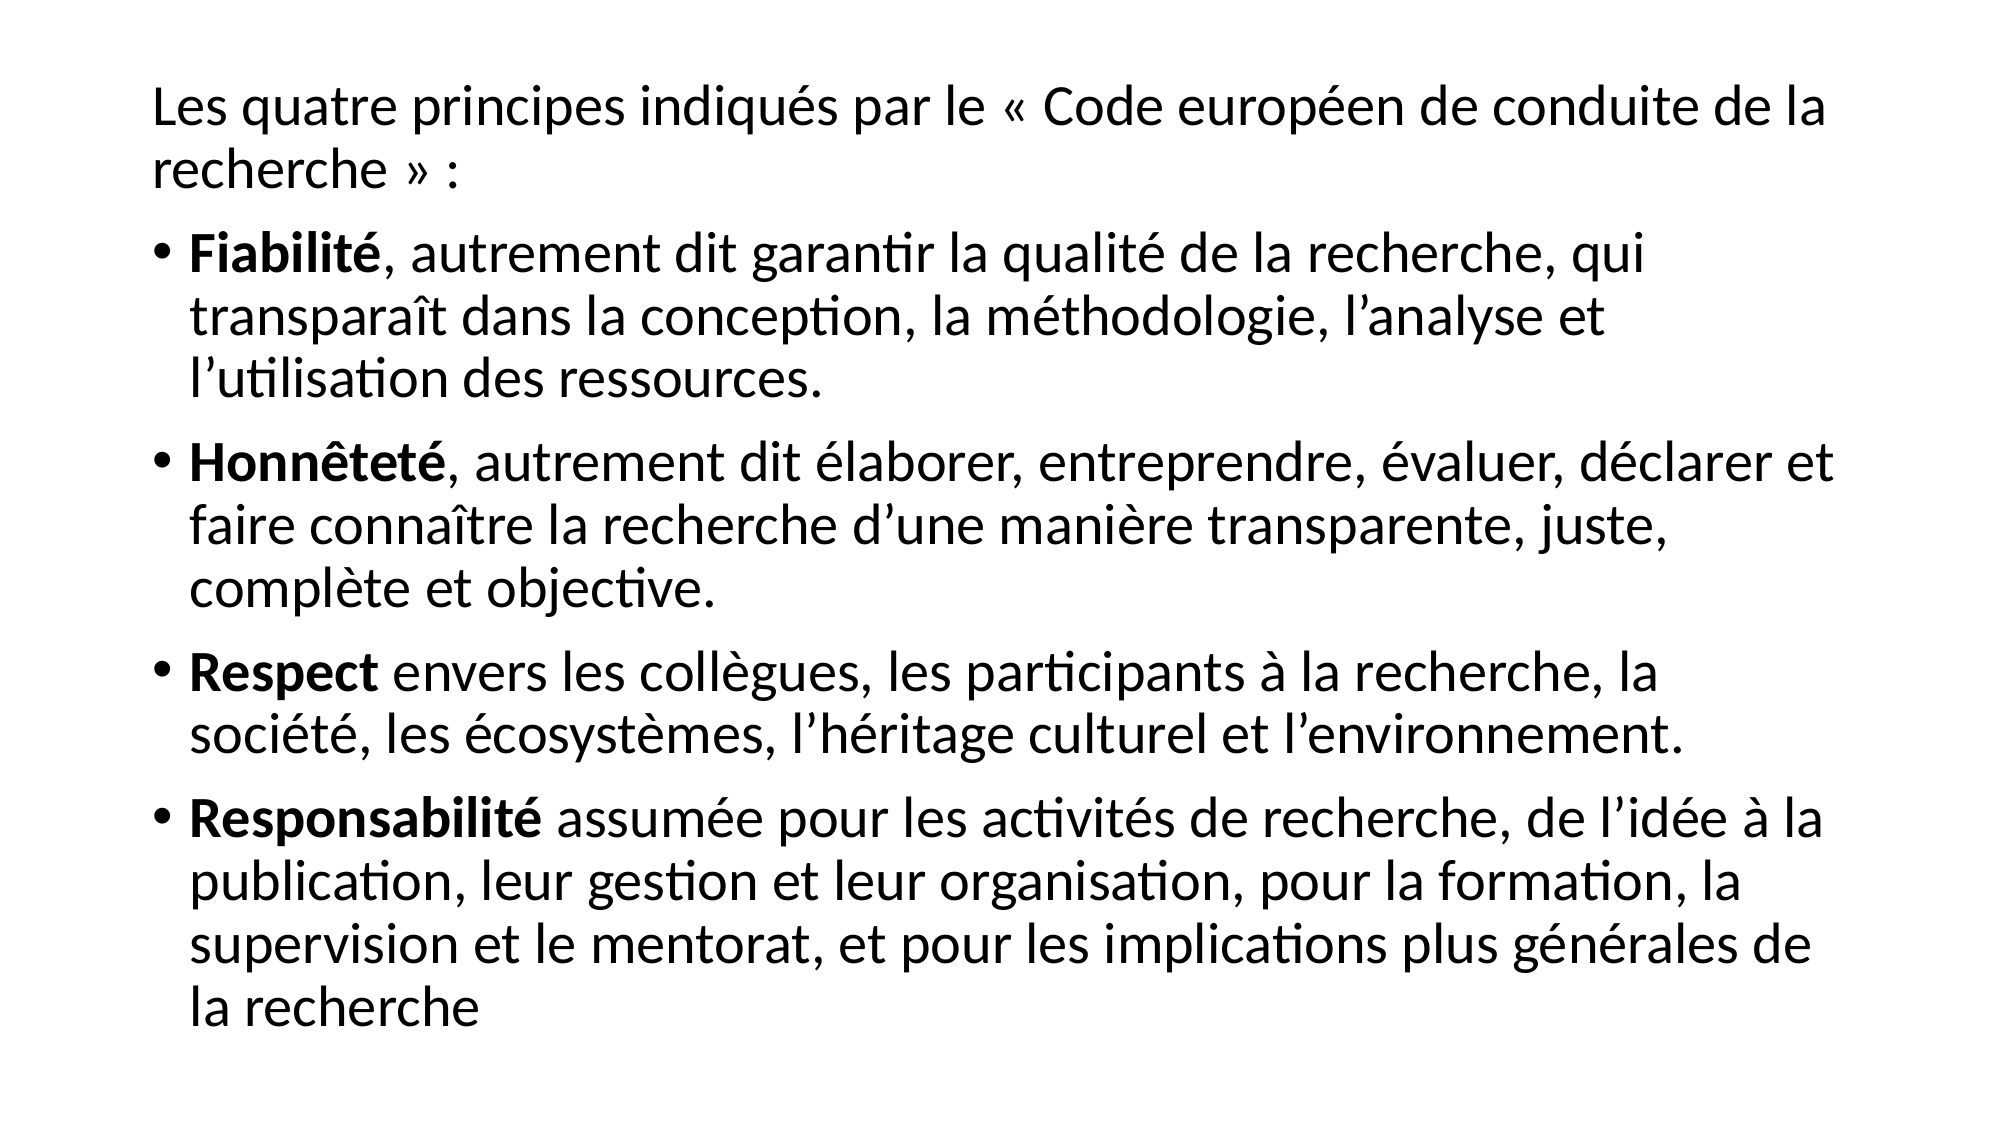

Les quatre principes indiqués par le « Code européen de conduite de la recherche » :
Fiabilité, autrement dit garantir la qualité de la recherche, qui transparaît dans la conception, la méthodologie, l’analyse et l’utilisation des ressources.
Honnêteté, autrement dit élaborer, entreprendre, évaluer, déclarer et faire connaître la recherche d’une manière transparente, juste, complète et objective.
Respect envers les collègues, les participants à la recherche, la société, les écosystèmes, l’héritage culturel et l’environnement.
Responsabilité assumée pour les activités de recherche, de l’idée à la publication, leur gestion et leur organisation, pour la formation, la supervision et le mentorat, et pour les implications plus générales de la recherche